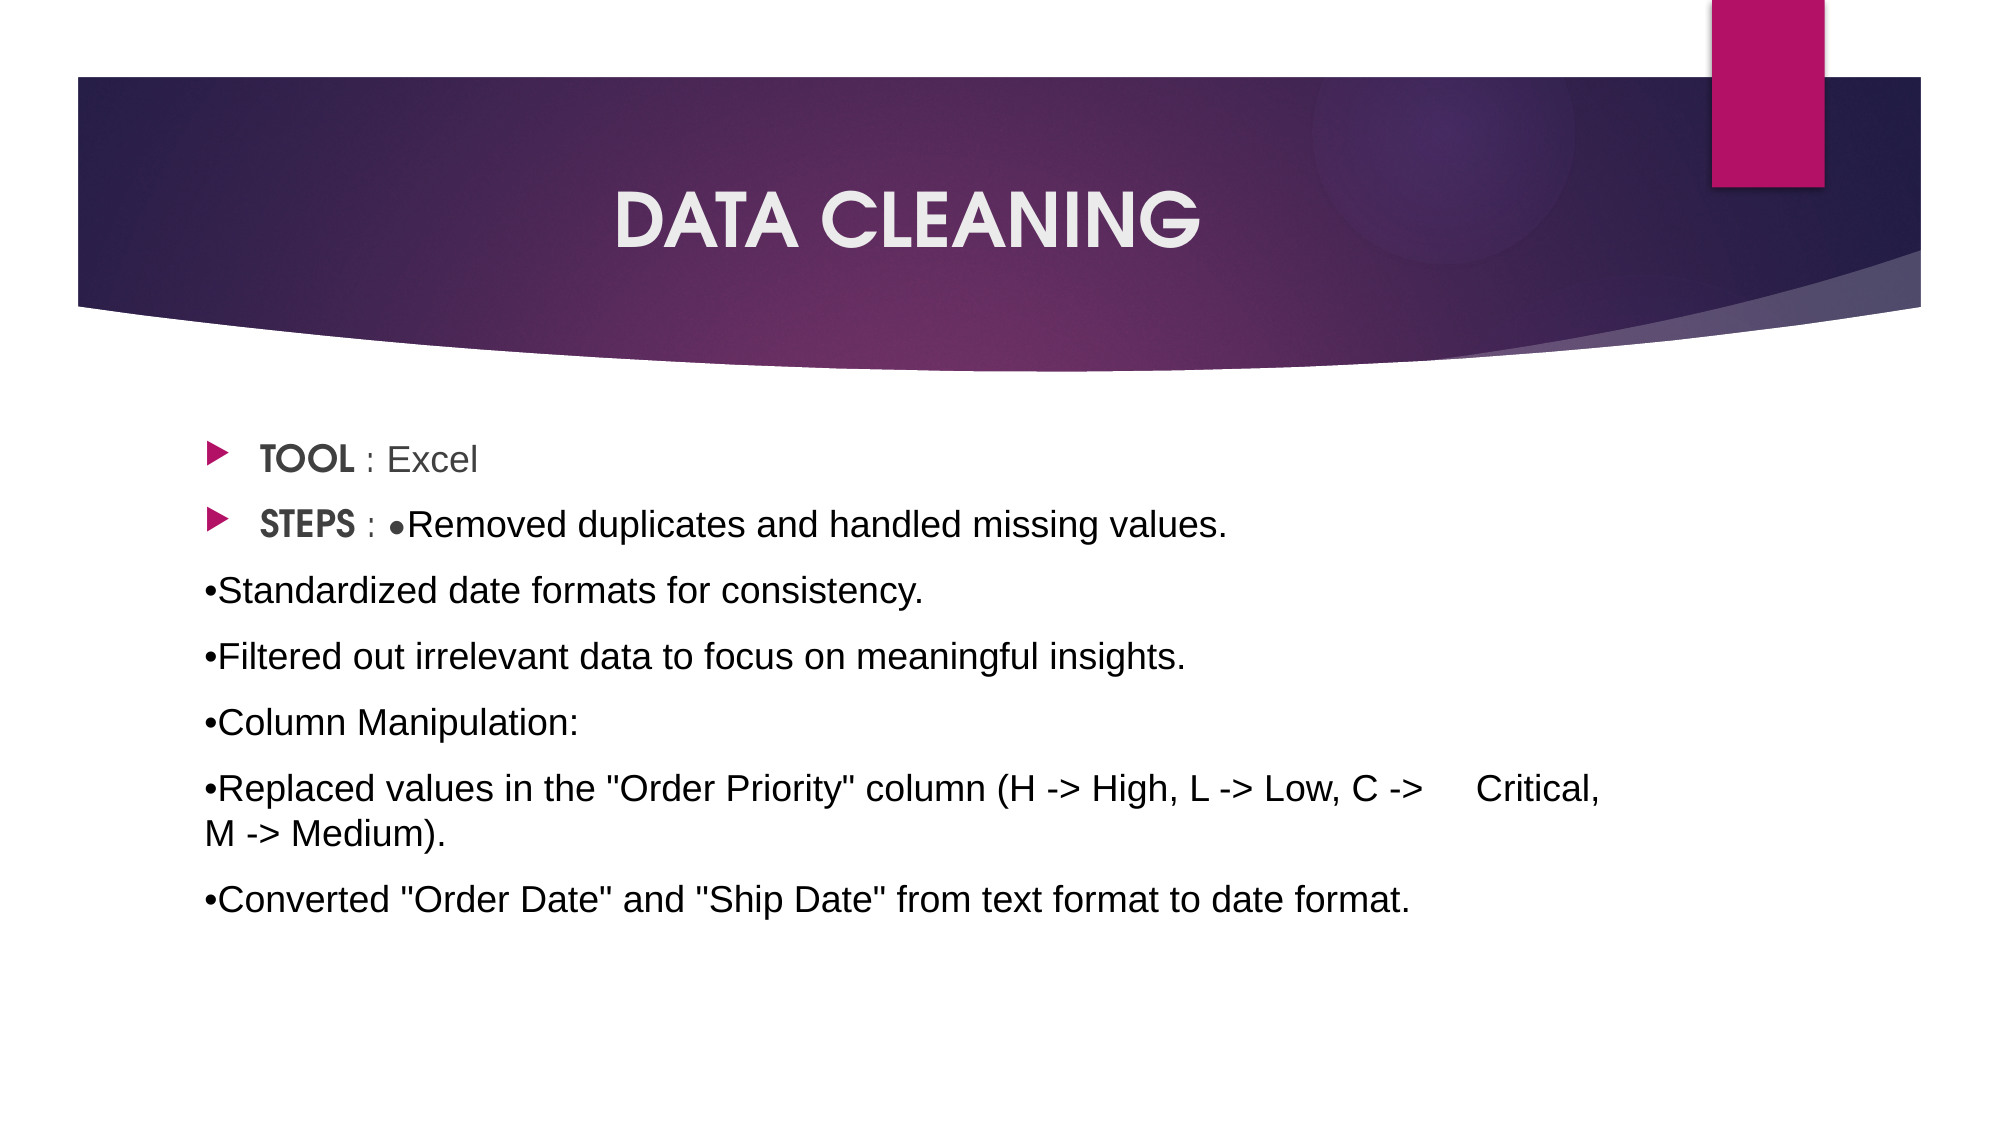

# DATA CLEANING
TOOL : Excel
STEPS : •Removed duplicates and handled missing values.
•Standardized date formats for consistency.
•Filtered out irrelevant data to focus on meaningful insights.
•Column Manipulation:
•Replaced values in the "Order Priority" column (H -> High, L -> Low, C ->     Critical, M -> Medium).
•Converted "Order Date" and "Ship Date" from text format to date format.